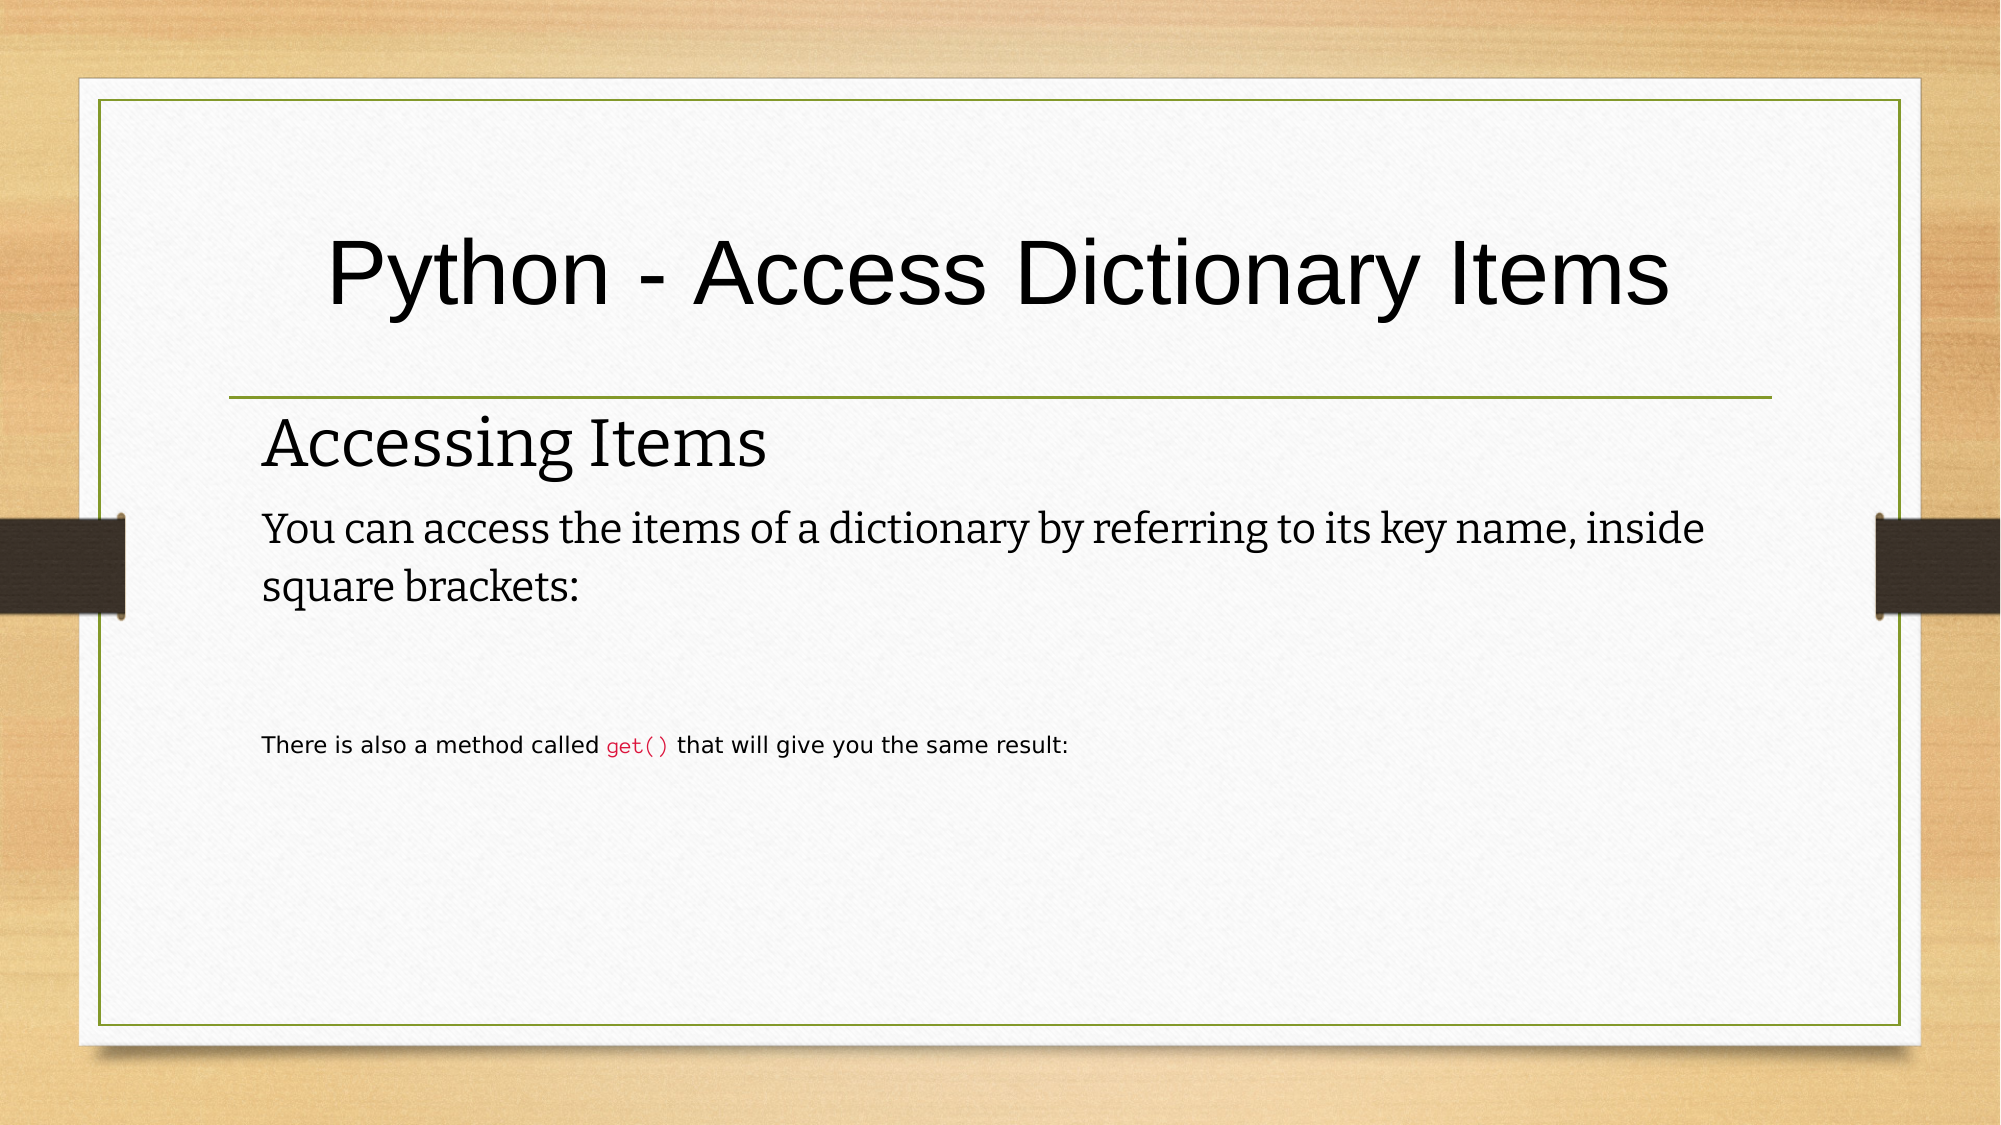

# Python - Access Dictionary Items
Accessing Items
You can access the items of a dictionary by referring to its key name, inside square brackets:

There is also a method called get() that will give you the same result: